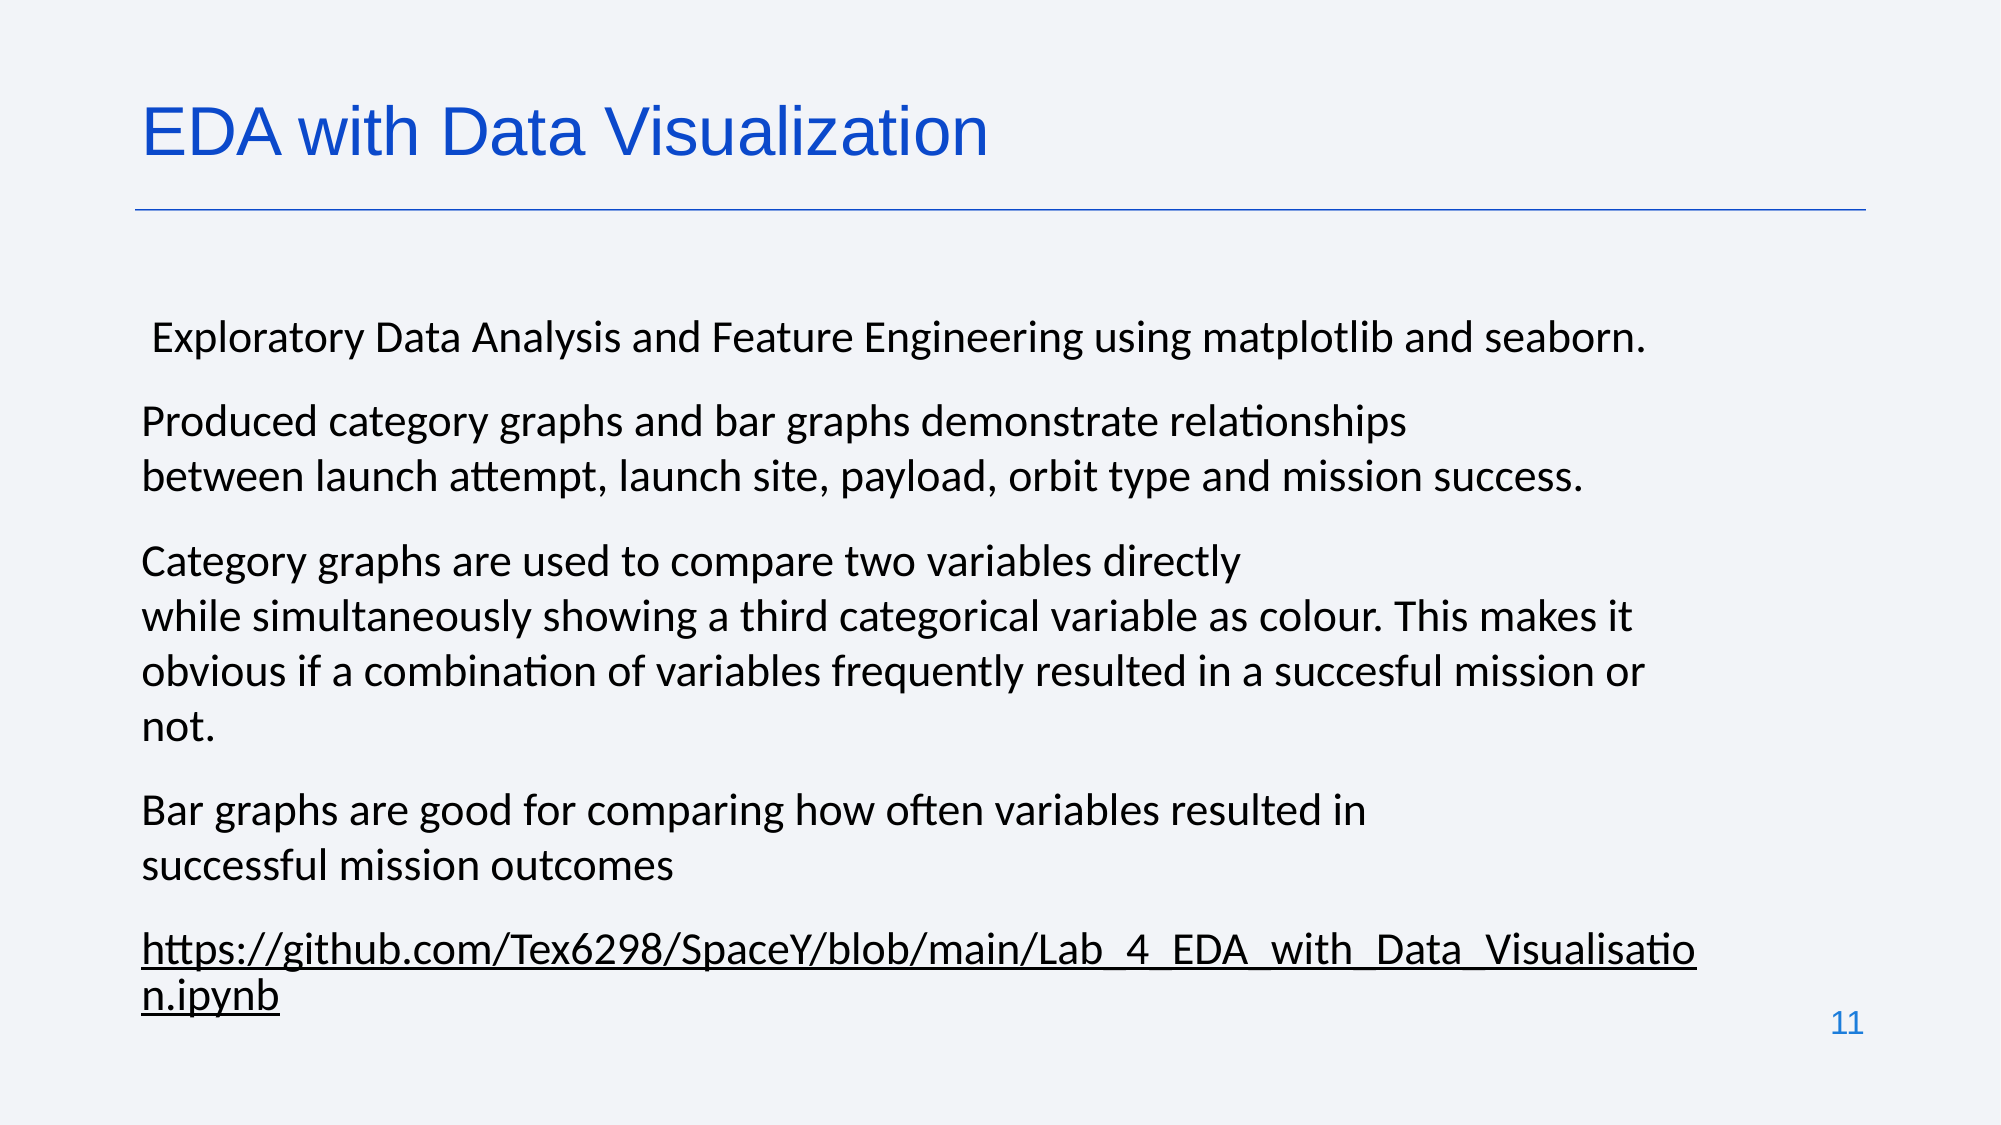

EDA with Data Visualization
 Exploratory Data Analysis and Feature Engineering using matplotlib and seaborn.
Produced category graphs and bar graphs demonstrate relationships between launch attempt, launch site, payload, orbit type and mission success.
Category graphs are used to compare two variables directly while simultaneously showing a third categorical variable as colour. This makes it obvious if a combination of variables frequently resulted in a succesful mission or not.
Bar graphs are good for comparing how often variables resulted in successful mission outcomes
https://github.com/Tex6298/SpaceY/blob/main/Lab_4_EDA_with_Data_Visualisation.ipynb

11